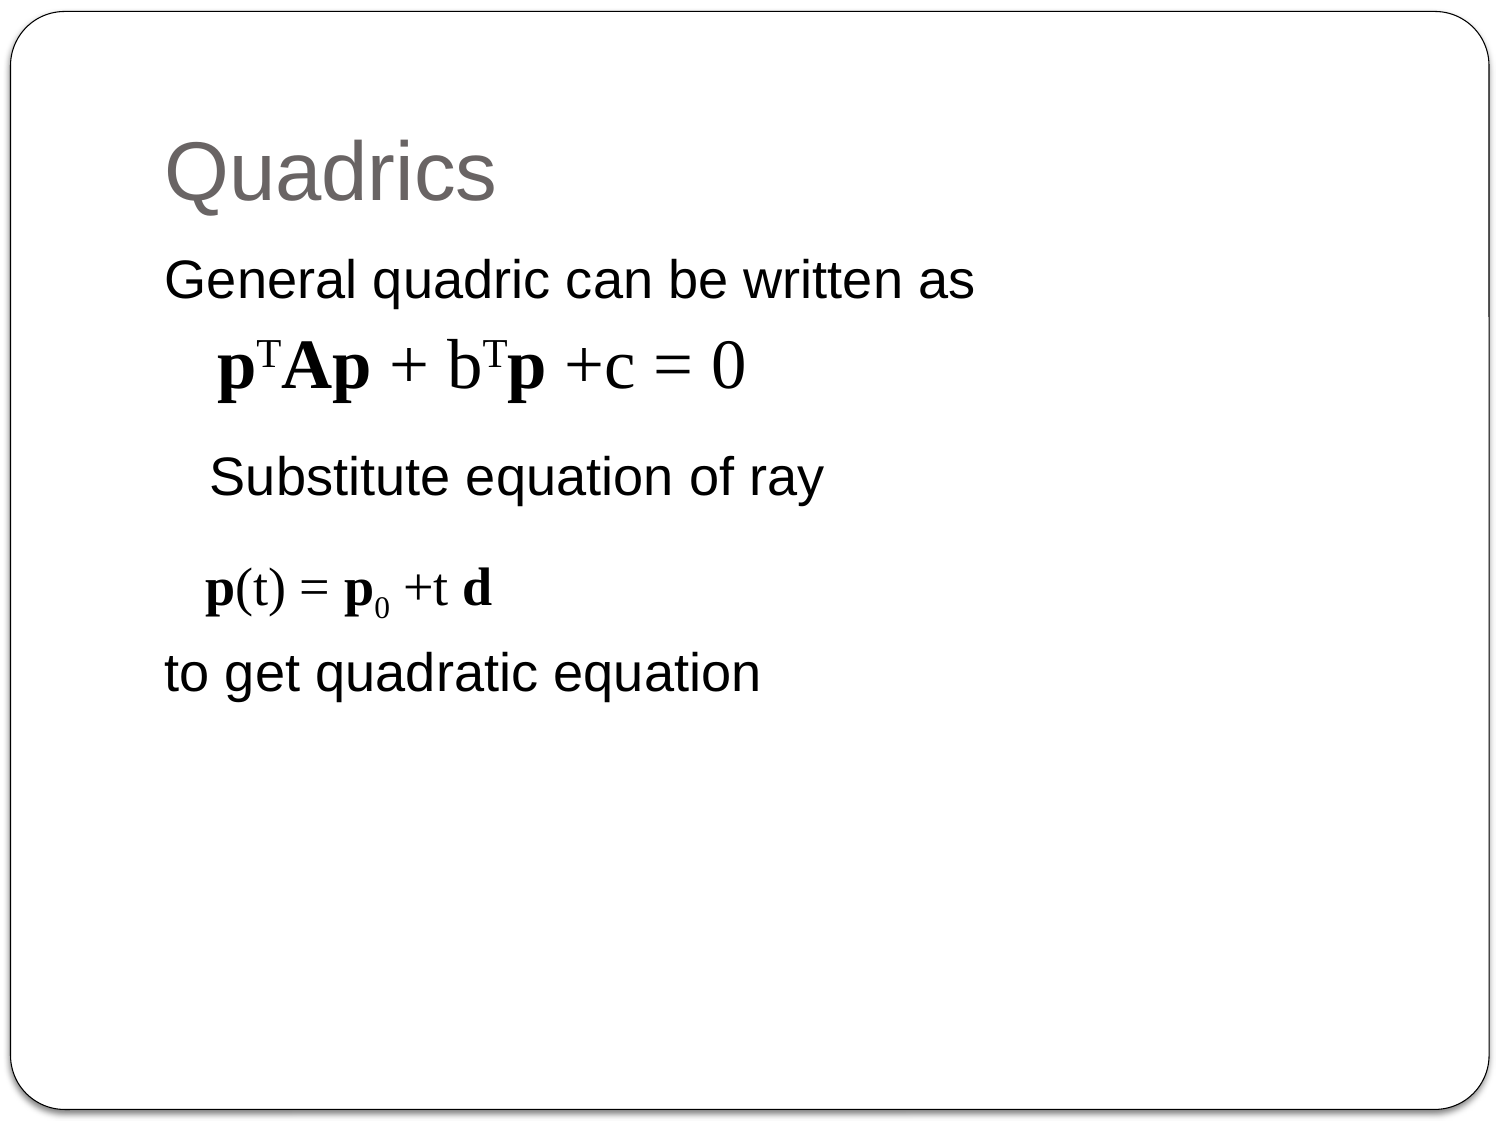

# Quadrics
General quadric can be written as
pTAp + bTp +c = 0
	Substitute equation of ray
  p(t) = p0 +t d
to get quadratic equation